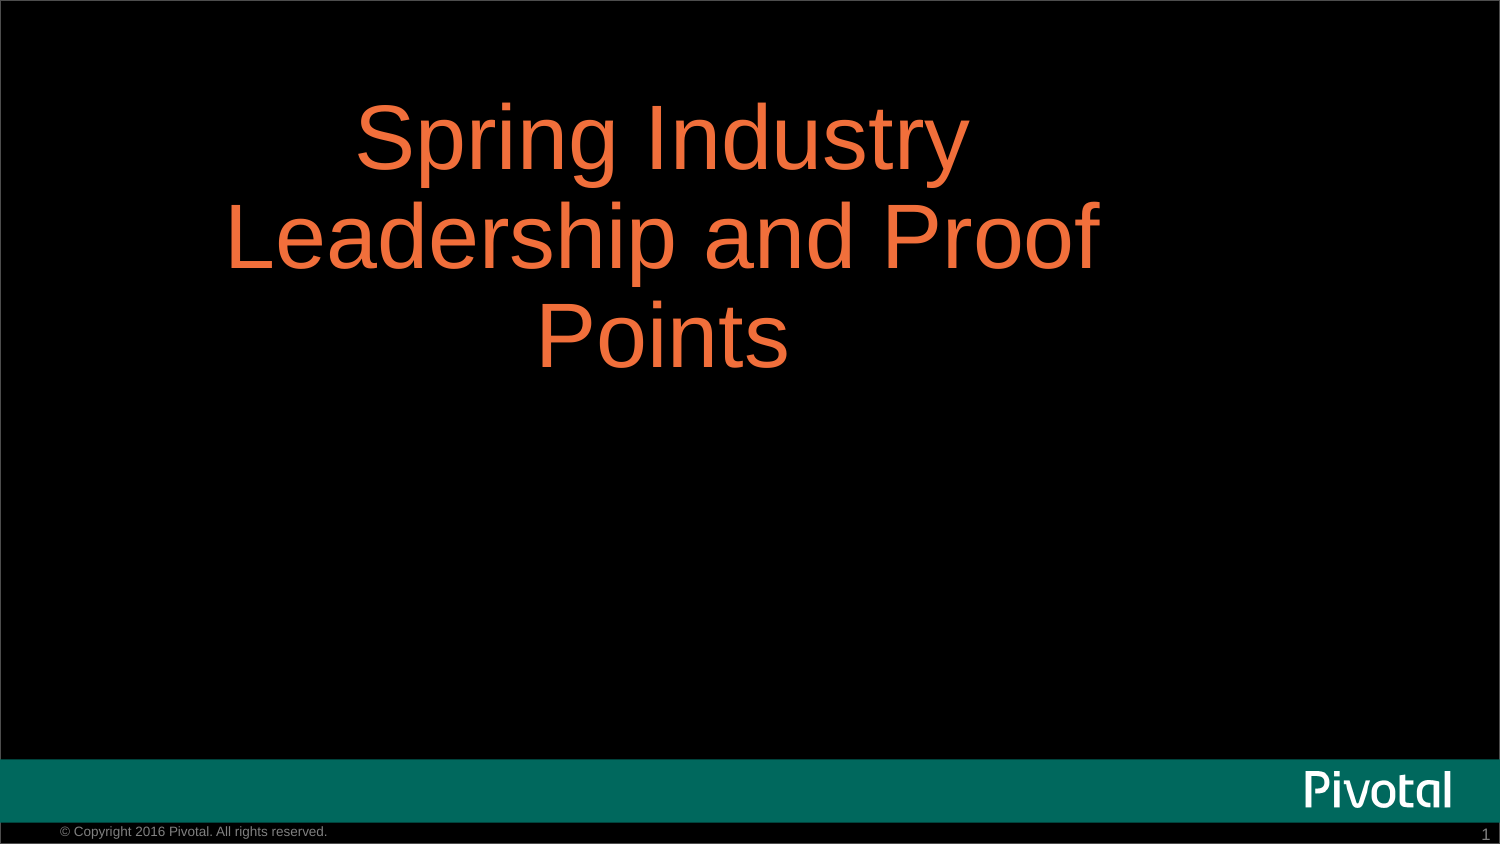

# Spring Industry Leadership and Proof Points